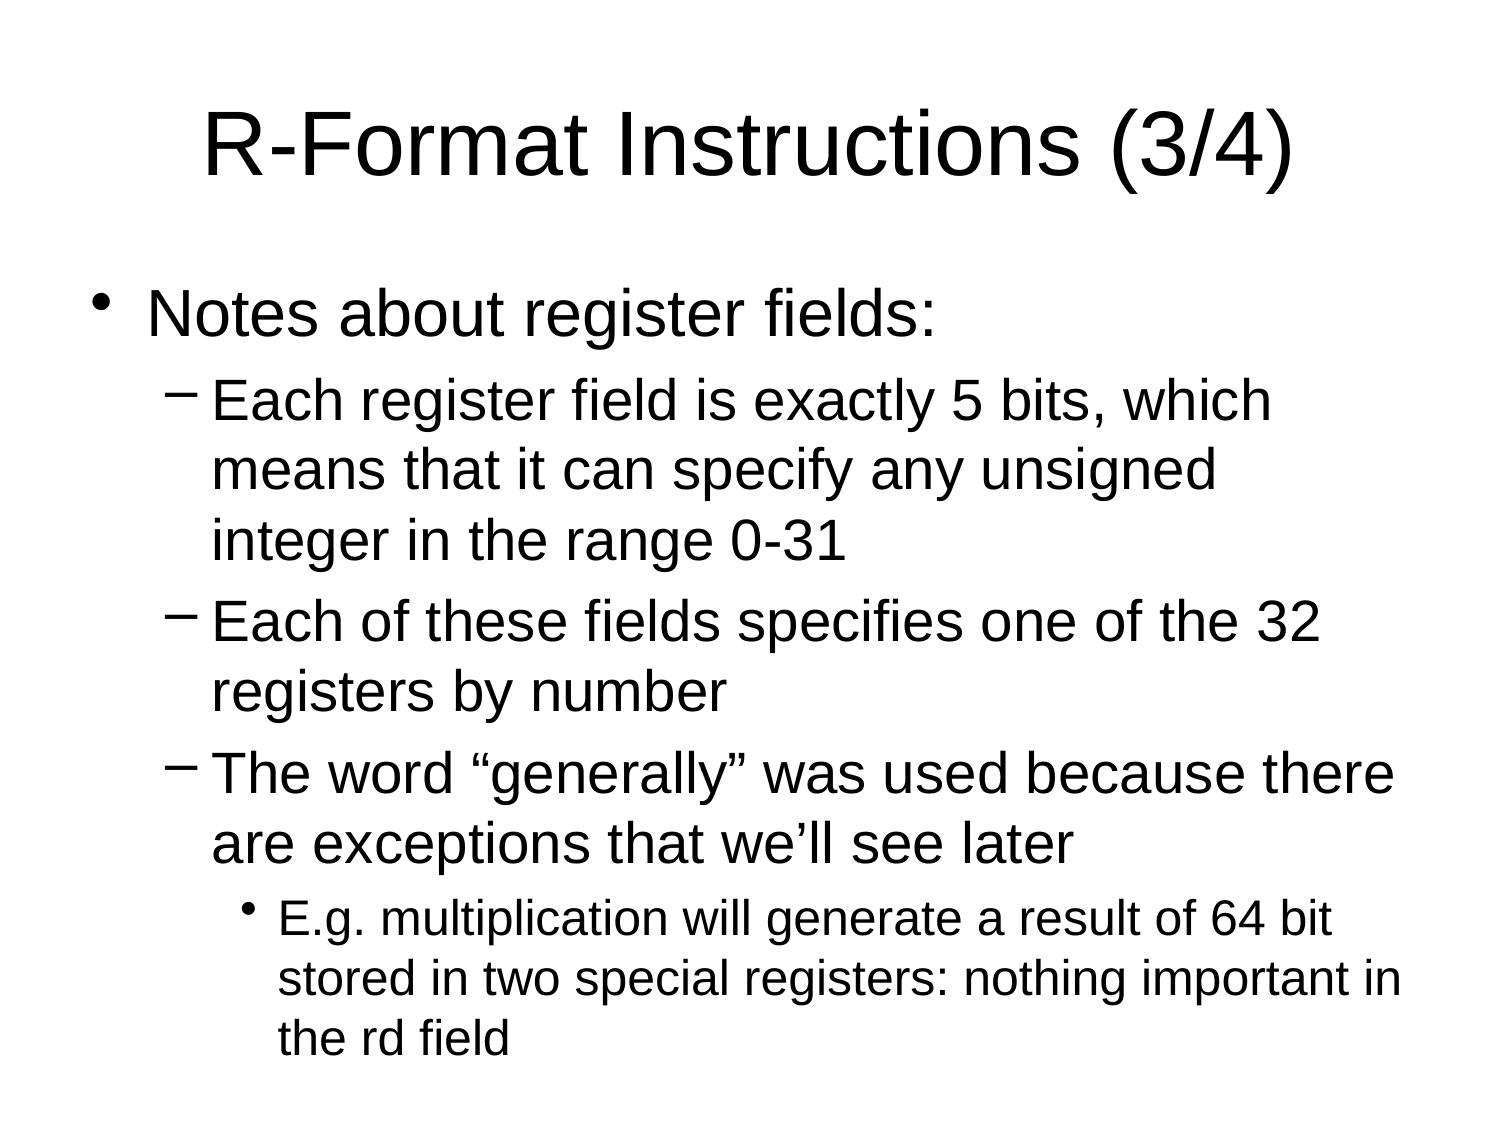

# R-Format Instructions (3/4)
Notes about register fields:
Each register field is exactly 5 bits, which means that it can specify any unsigned integer in the range 0-31
Each of these fields specifies one of the 32 registers by number
The word “generally” was used because there are exceptions that we’ll see later
E.g. multiplication will generate a result of 64 bit stored in two special registers: nothing important in the rd field